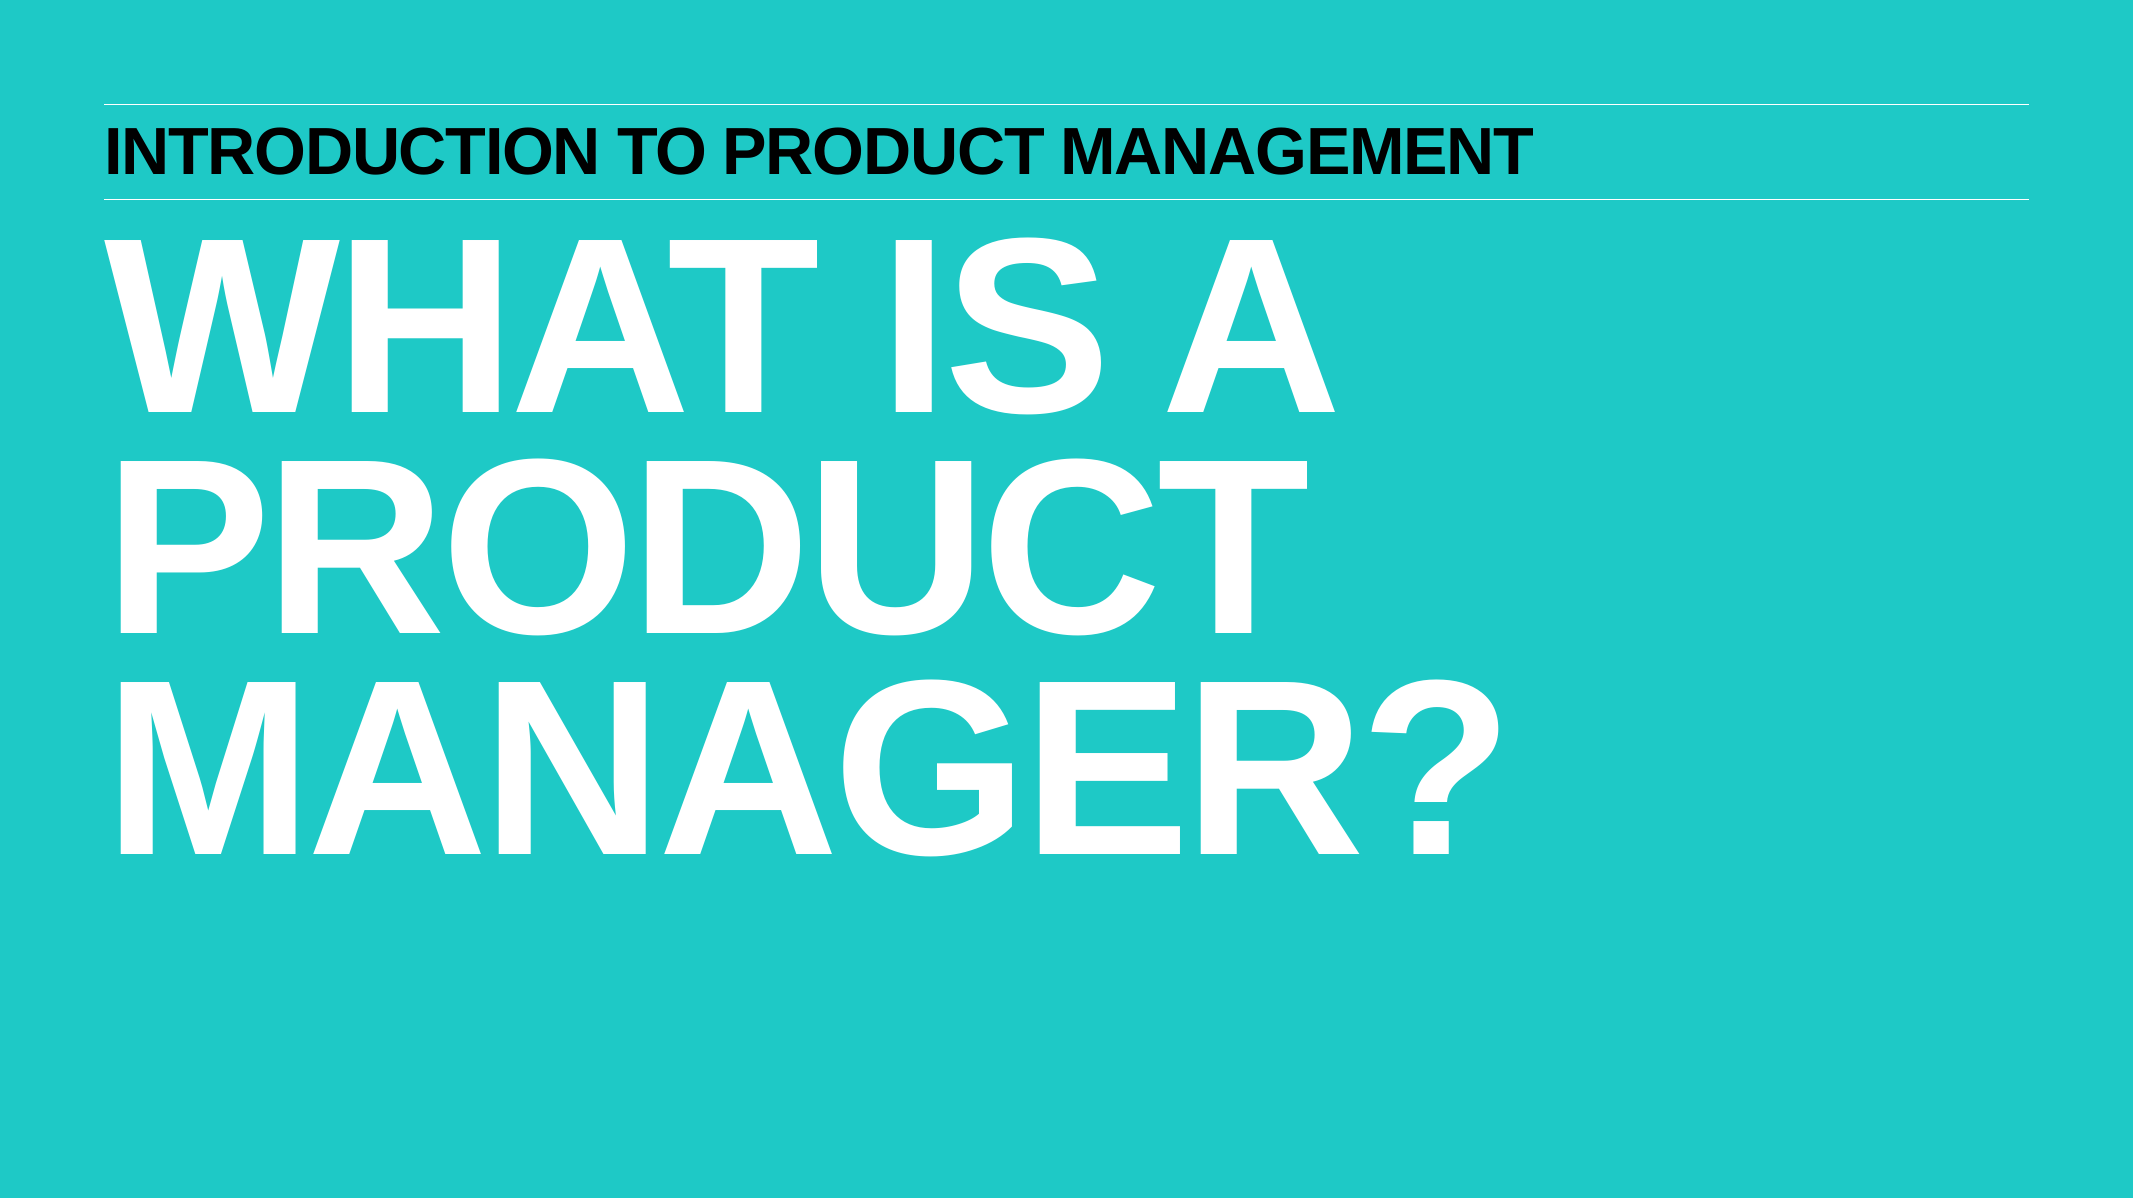

introduction to product management
what is a product manager?